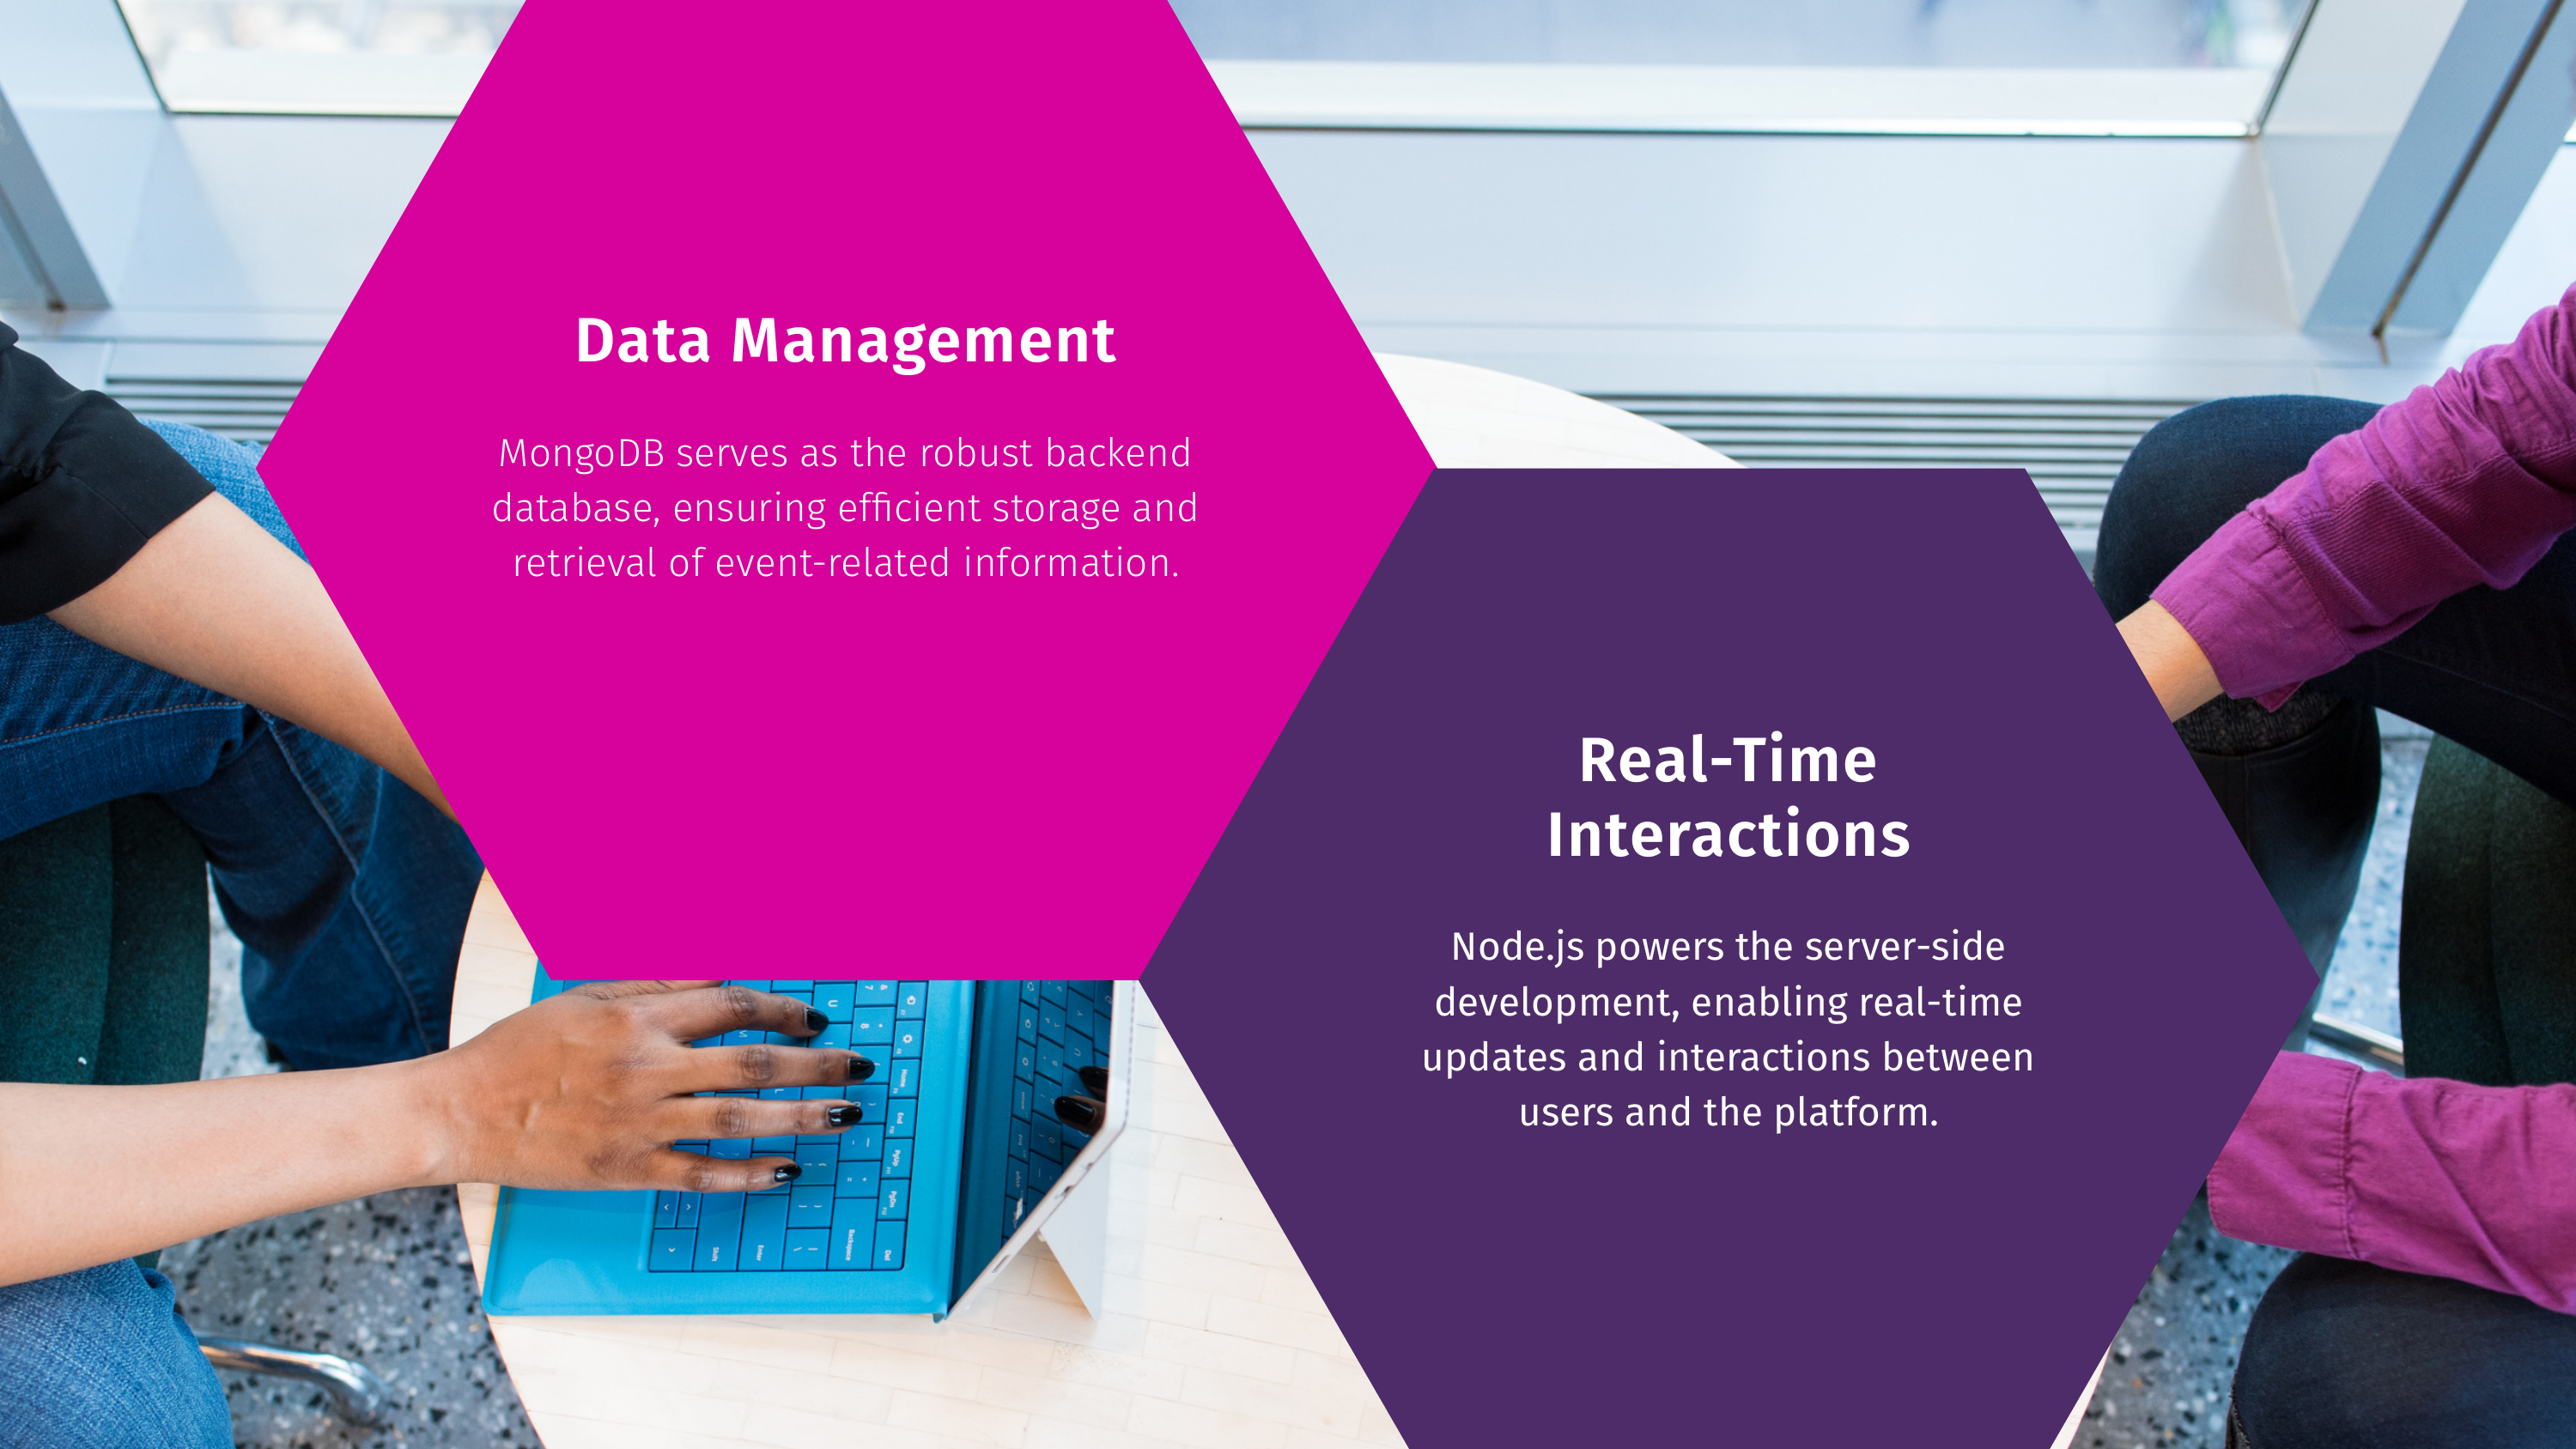

Data Management
MongoDB serves as the robust backend database, ensuring efficient storage and retrieval of event-related information.

Real-Time Interactions
Node.js powers the server-side development, enabling real-time updates and interactions between users and the platform.